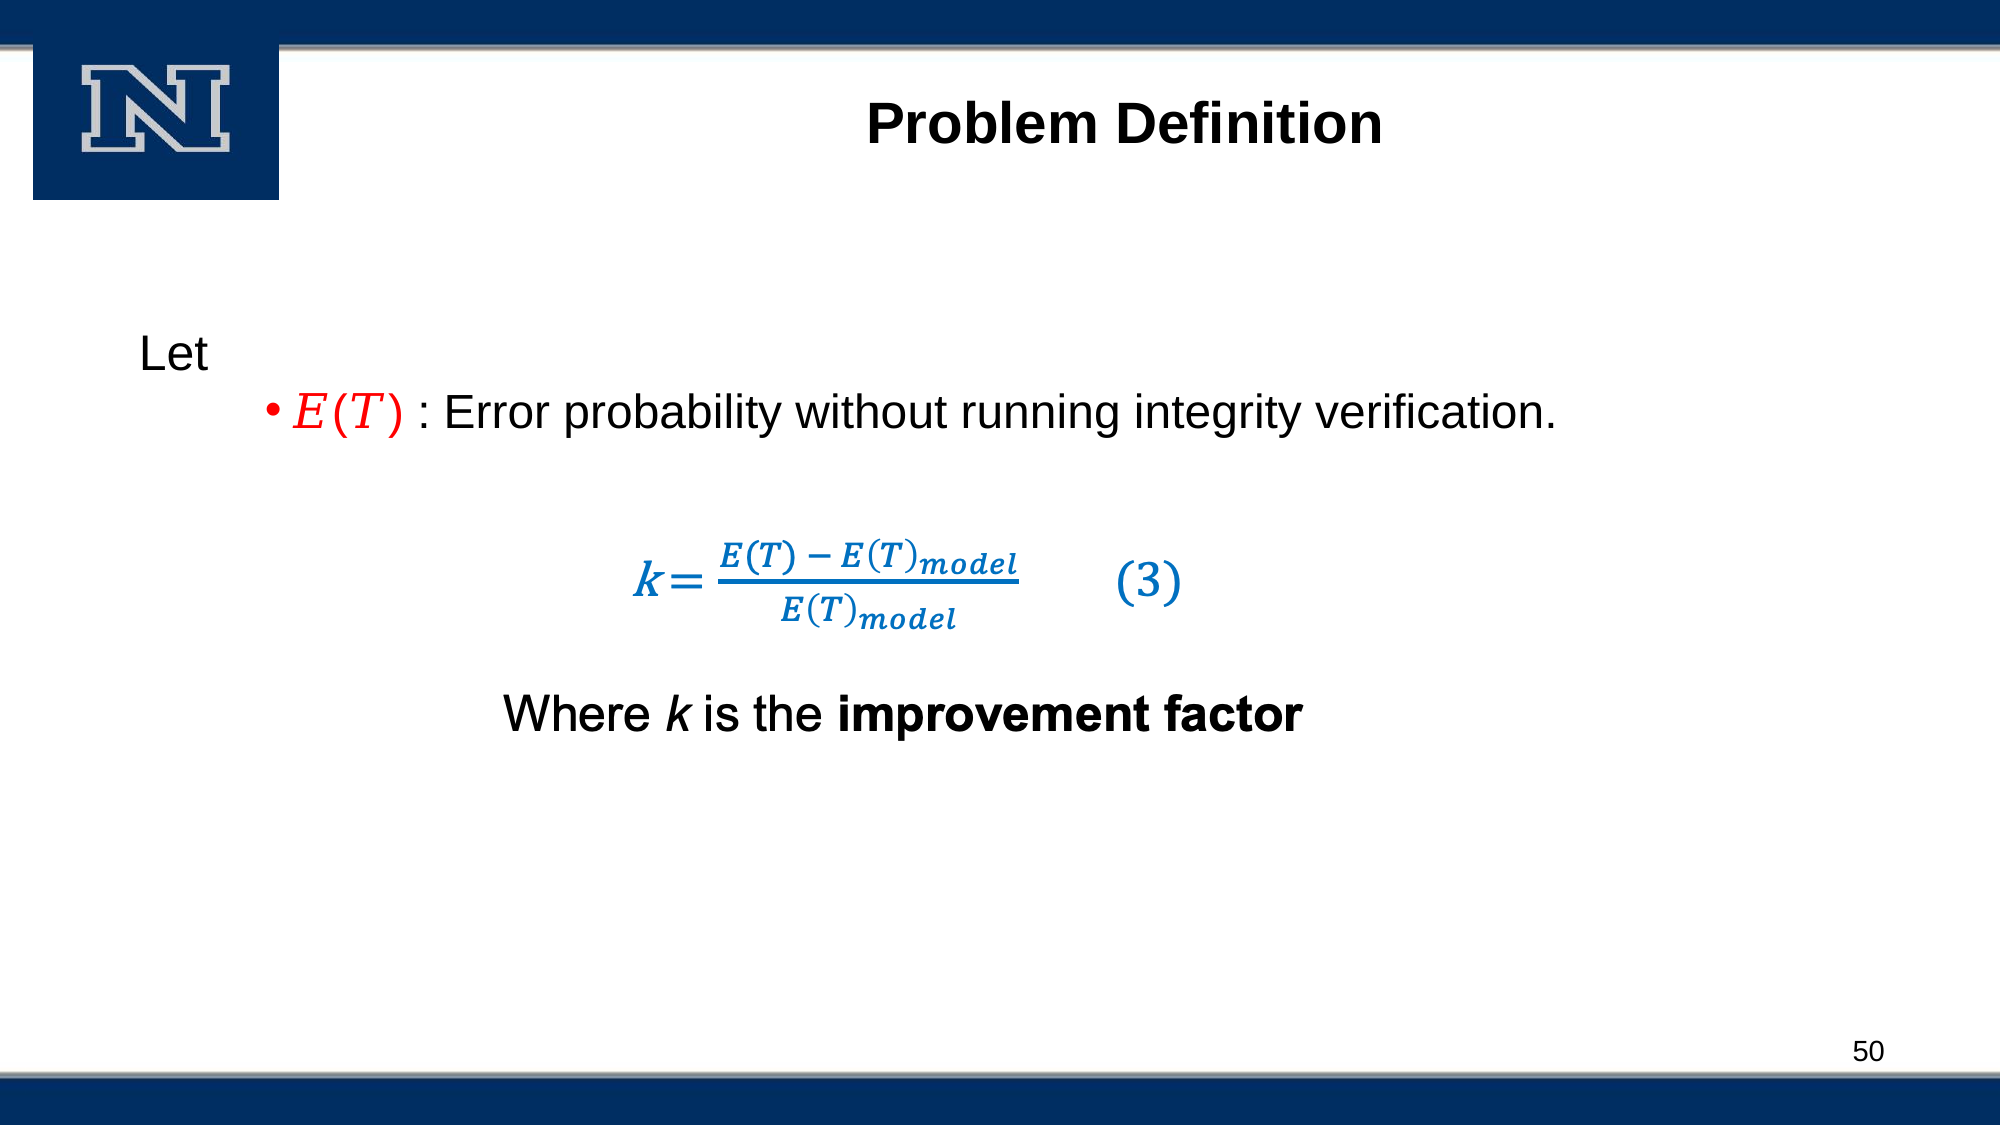

# ﻿Problem Definition
Let
𝐸(𝑇) : Error probability without running integrity verification.

50